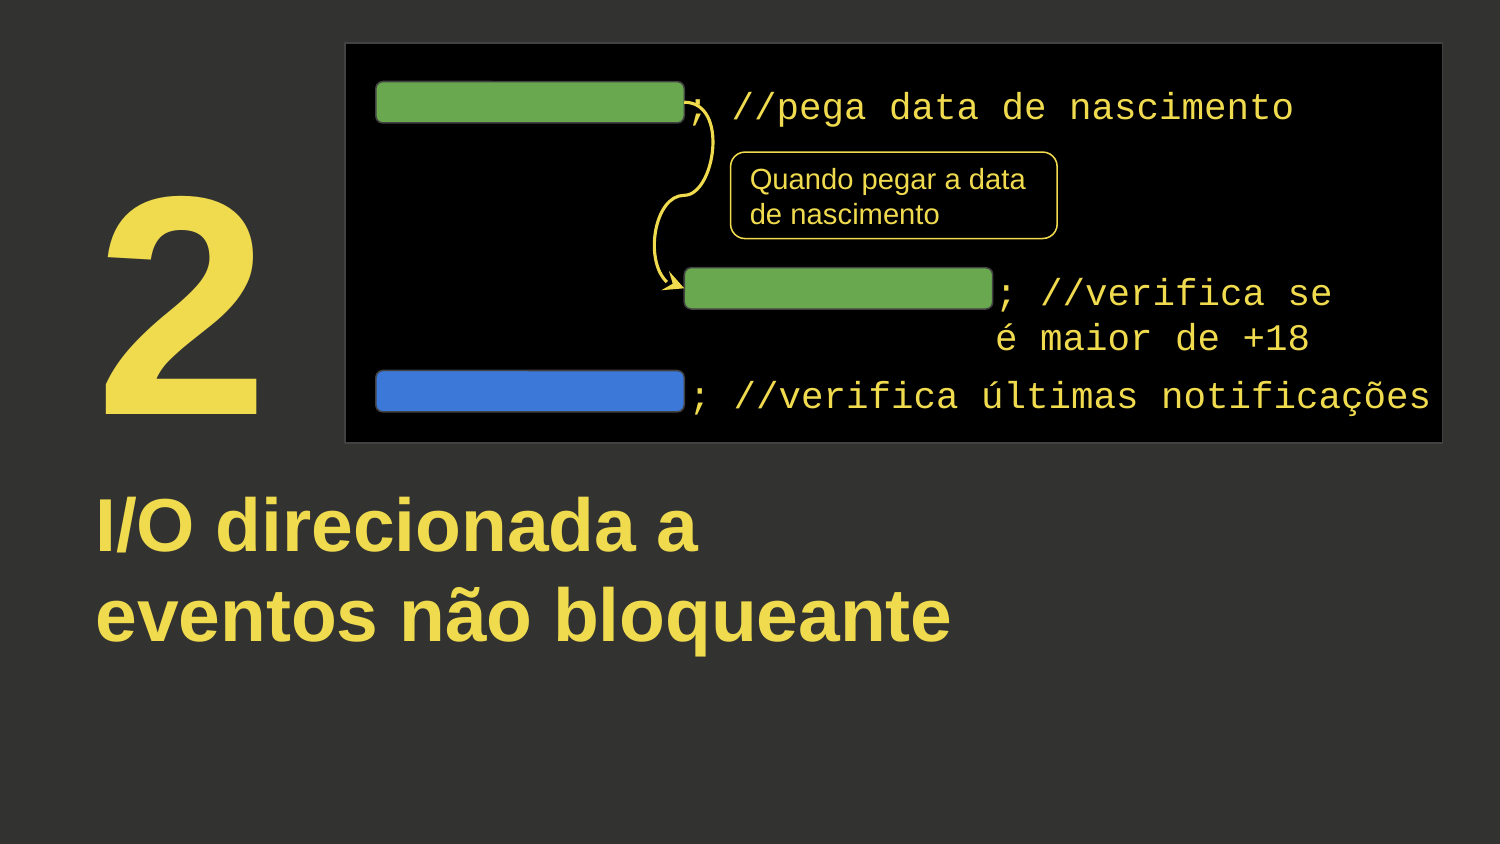

; //pega data de nascimento

; //verifica se é maior de +18

; //verifica últimas notificações

; //pega data de nascimento

Quando pegar a data de nascimento
; //verifica se é maior de +18

; //verifica últimas notificações

# 2
I/O direcionada a eventos não bloqueante